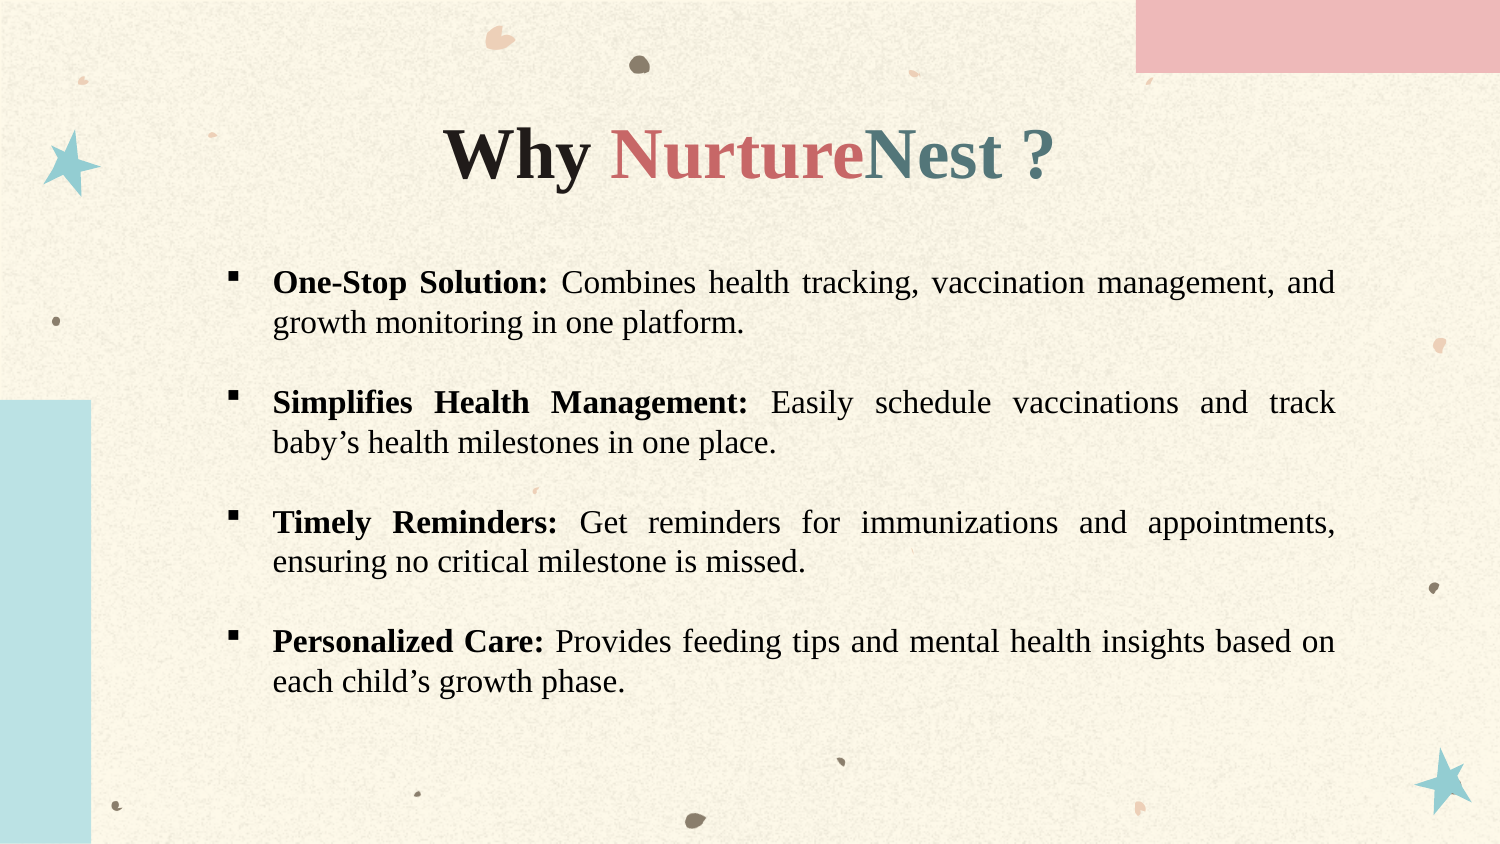

# Why NurtureNest ?
One-Stop Solution: Combines health tracking, vaccination management, and growth monitoring in one platform.

Simplifies Health Management: Easily schedule vaccinations and track baby’s health milestones in one place.

Timely Reminders: Get reminders for immunizations and appointments, ensuring no critical milestone is missed.

Personalized Care: Provides feeding tips and mental health insights based on each child’s growth phase.